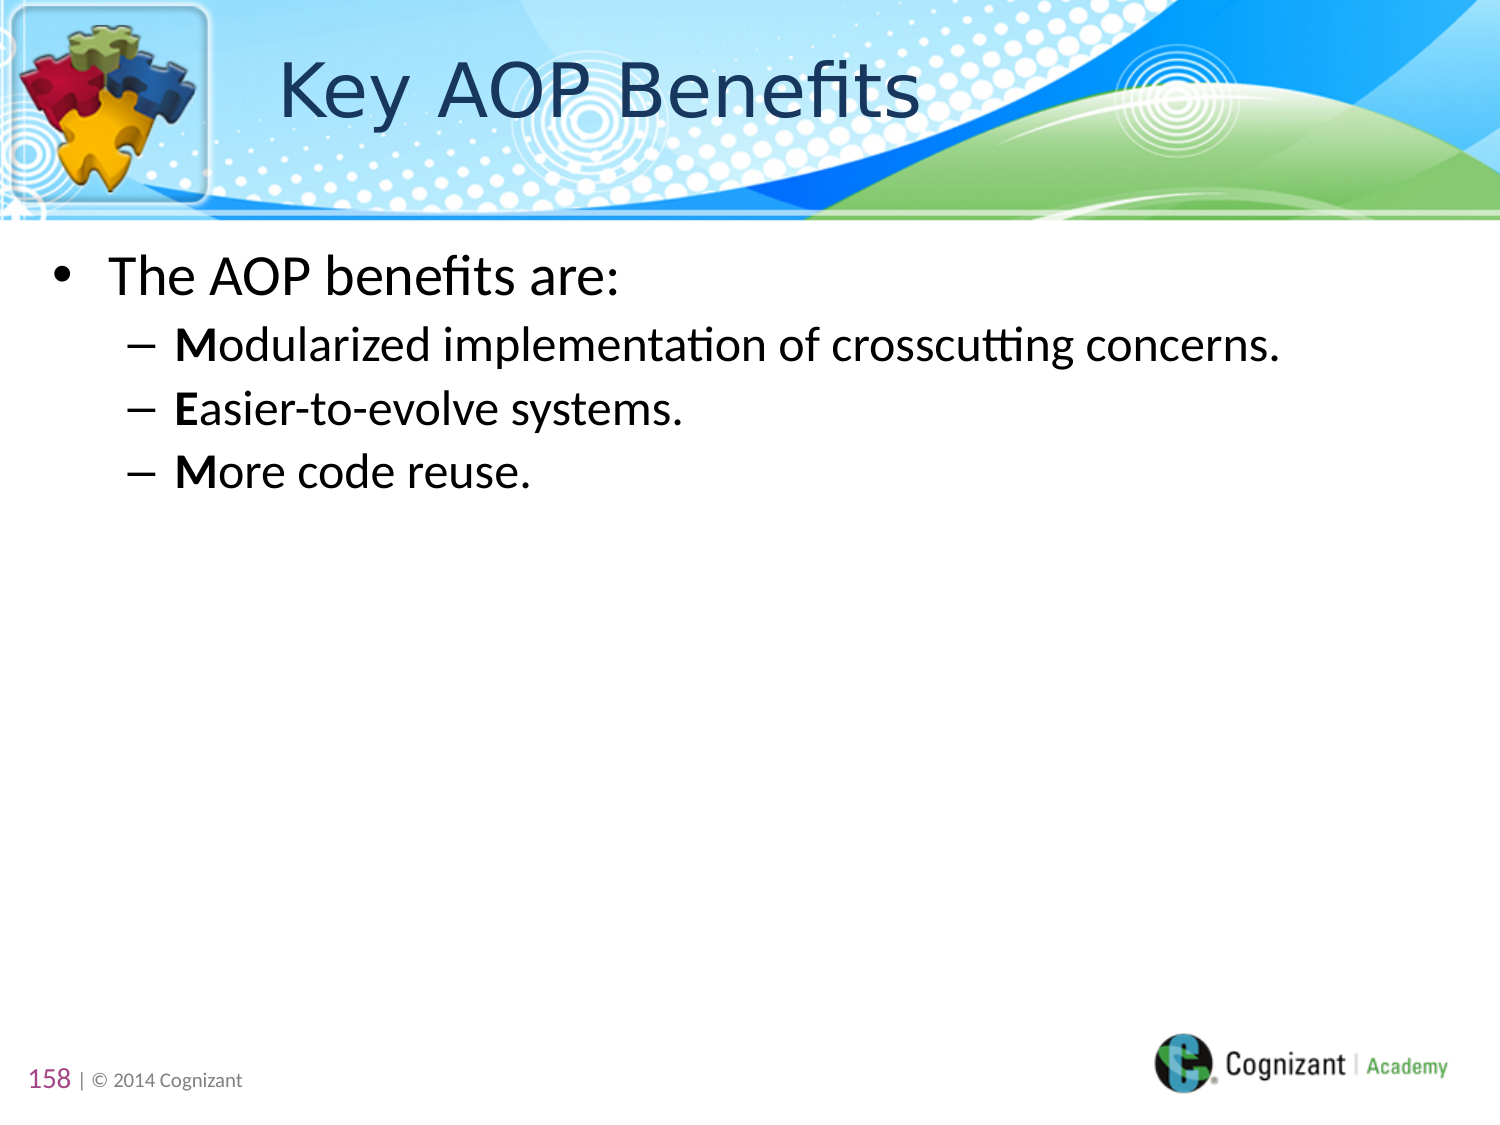

# Key AOP Benefits
The AOP benefits are:
Modularized implementation of crosscutting concerns.
Easier-to-evolve systems.
More code reuse.

158